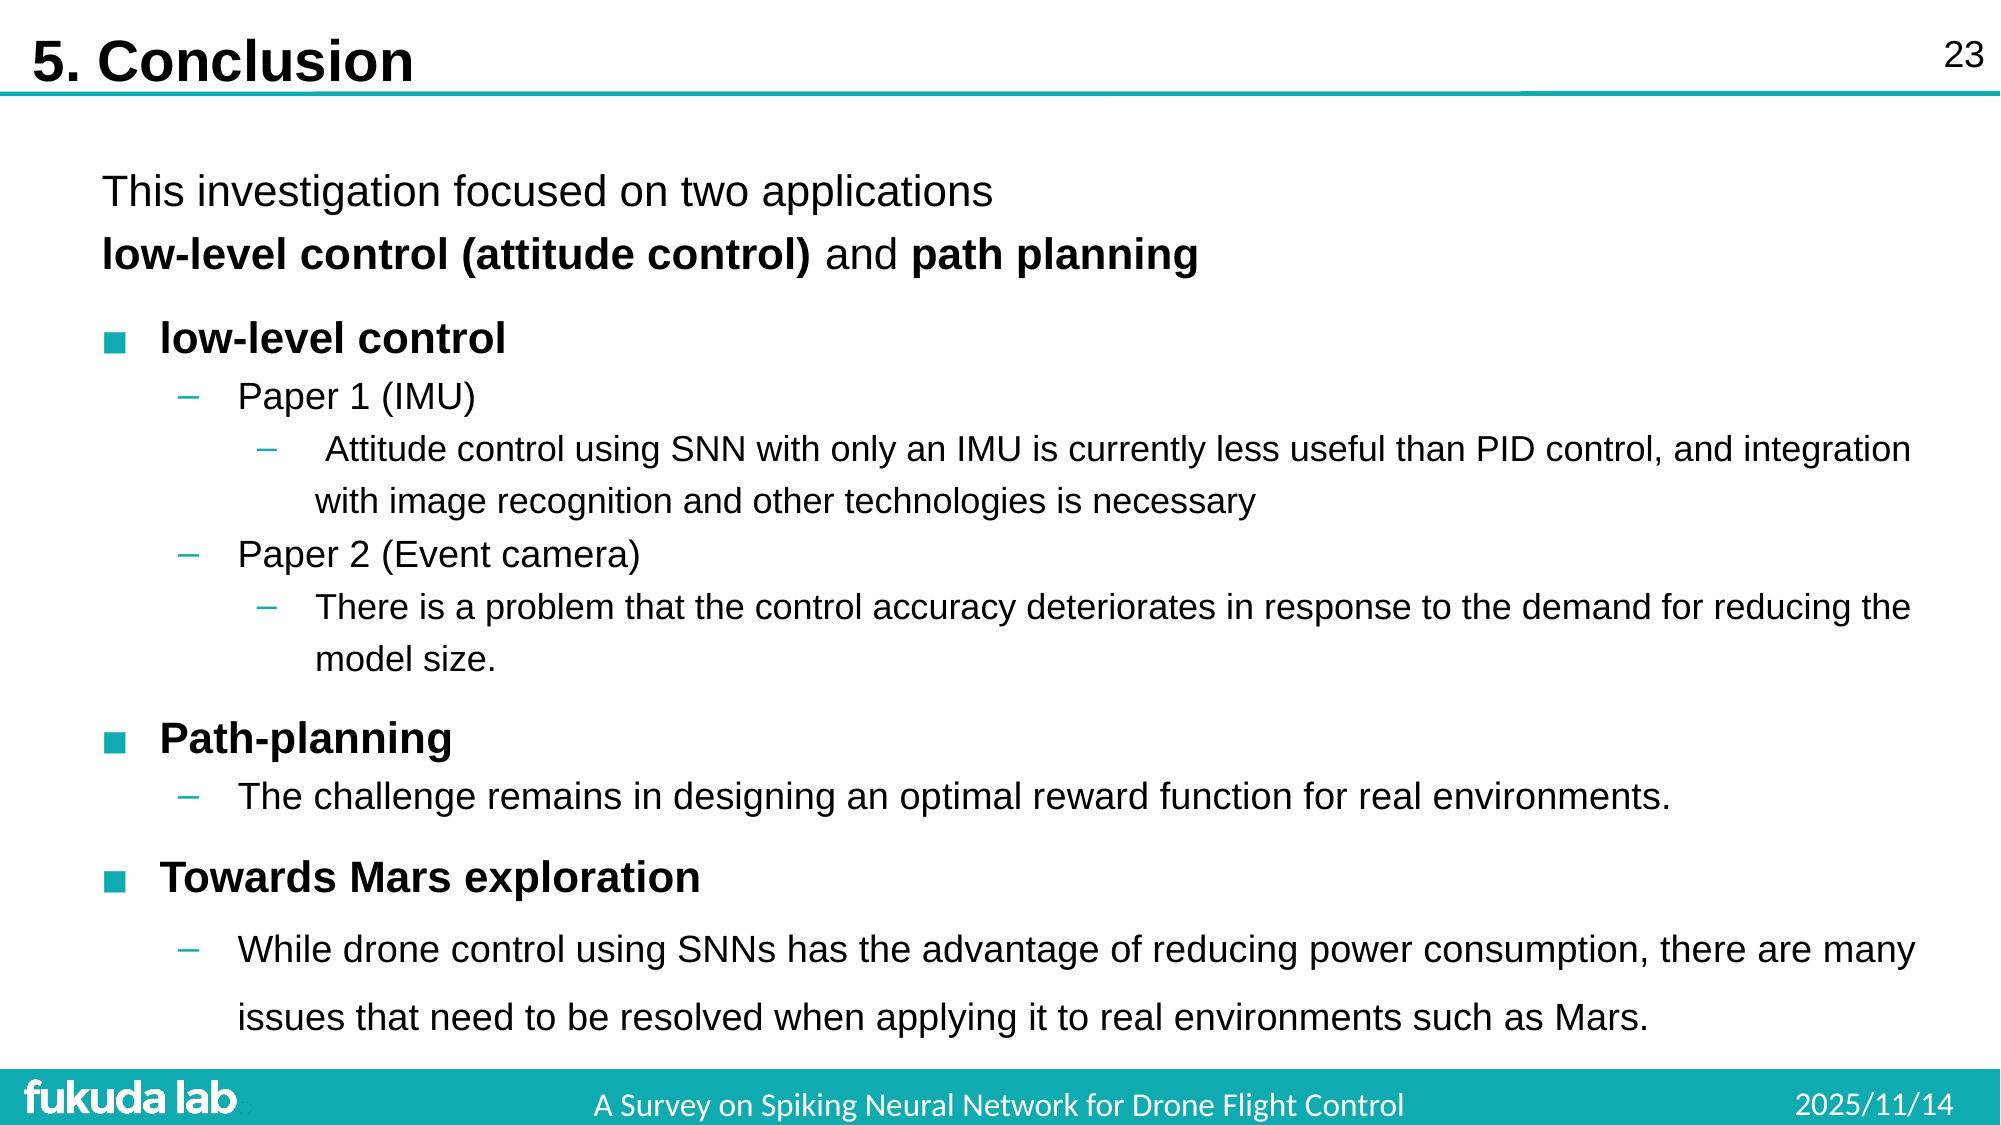

# 5. Conclusion
23
This investigation focused on two applications
	low-level control (attitude control) and path planning
low-level control
Paper 1 (IMU)
 Attitude control using SNN with only an IMU is currently less useful than PID control, and integration with image recognition and other technologies is necessary
Paper 2 (Event camera)
There is a problem that the control accuracy deteriorates in response to the demand for reducing the model size.
Path-planning
The challenge remains in designing an optimal reward function for real environments.
Towards Mars exploration
While drone control using SNNs has the advantage of reducing power consumption, there are many issues that need to be resolved when applying it to real environments such as Mars.